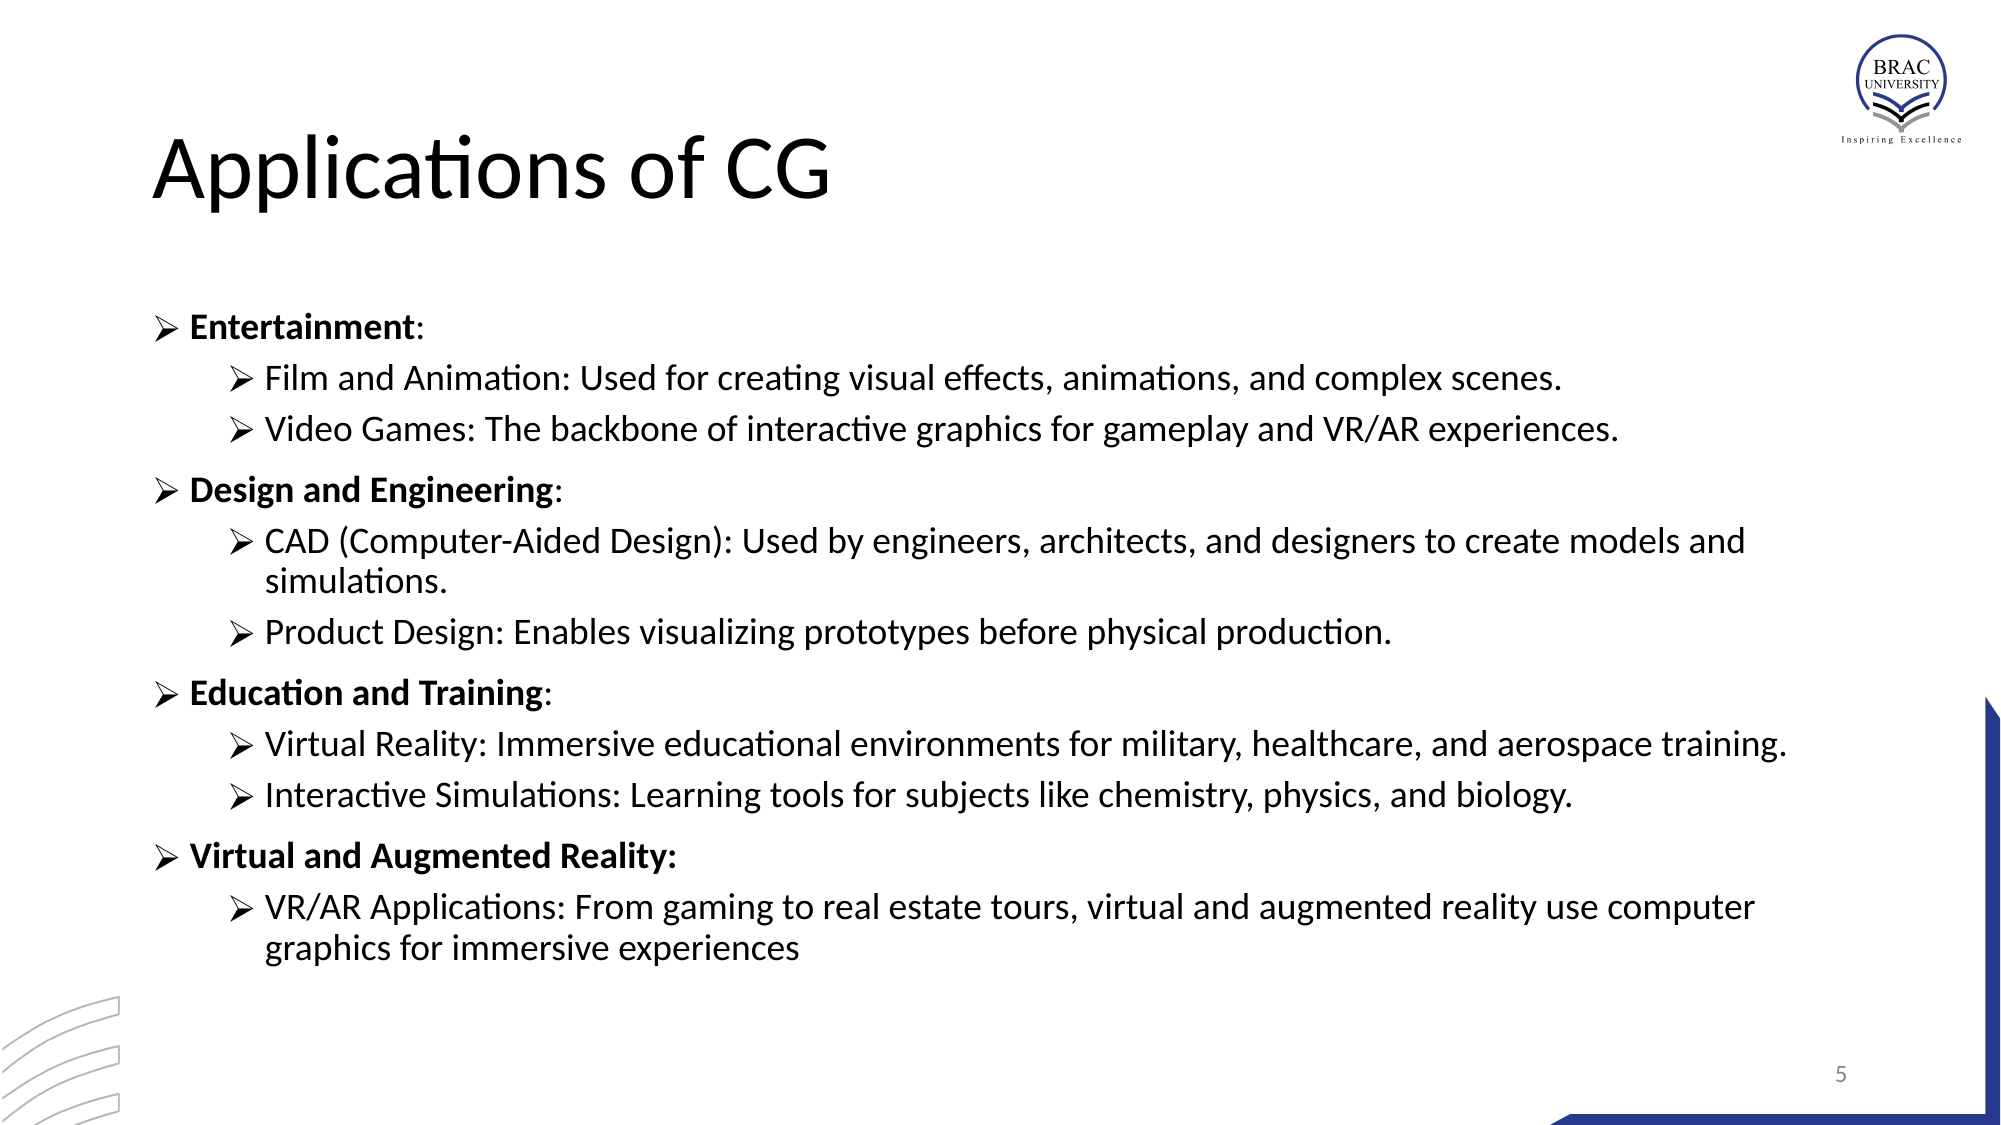

# Applications of CG
Entertainment:
Film and Animation: Used for creating visual effects, animations, and complex scenes.
Video Games: The backbone of interactive graphics for gameplay and VR/AR experiences.
Design and Engineering:
CAD (Computer-Aided Design): Used by engineers, architects, and designers to create models and simulations.
Product Design: Enables visualizing prototypes before physical production.
Education and Training:
Virtual Reality: Immersive educational environments for military, healthcare, and aerospace training.
Interactive Simulations: Learning tools for subjects like chemistry, physics, and biology.
Virtual and Augmented Reality:
VR/AR Applications: From gaming to real estate tours, virtual and augmented reality use computer graphics for immersive experiences

5